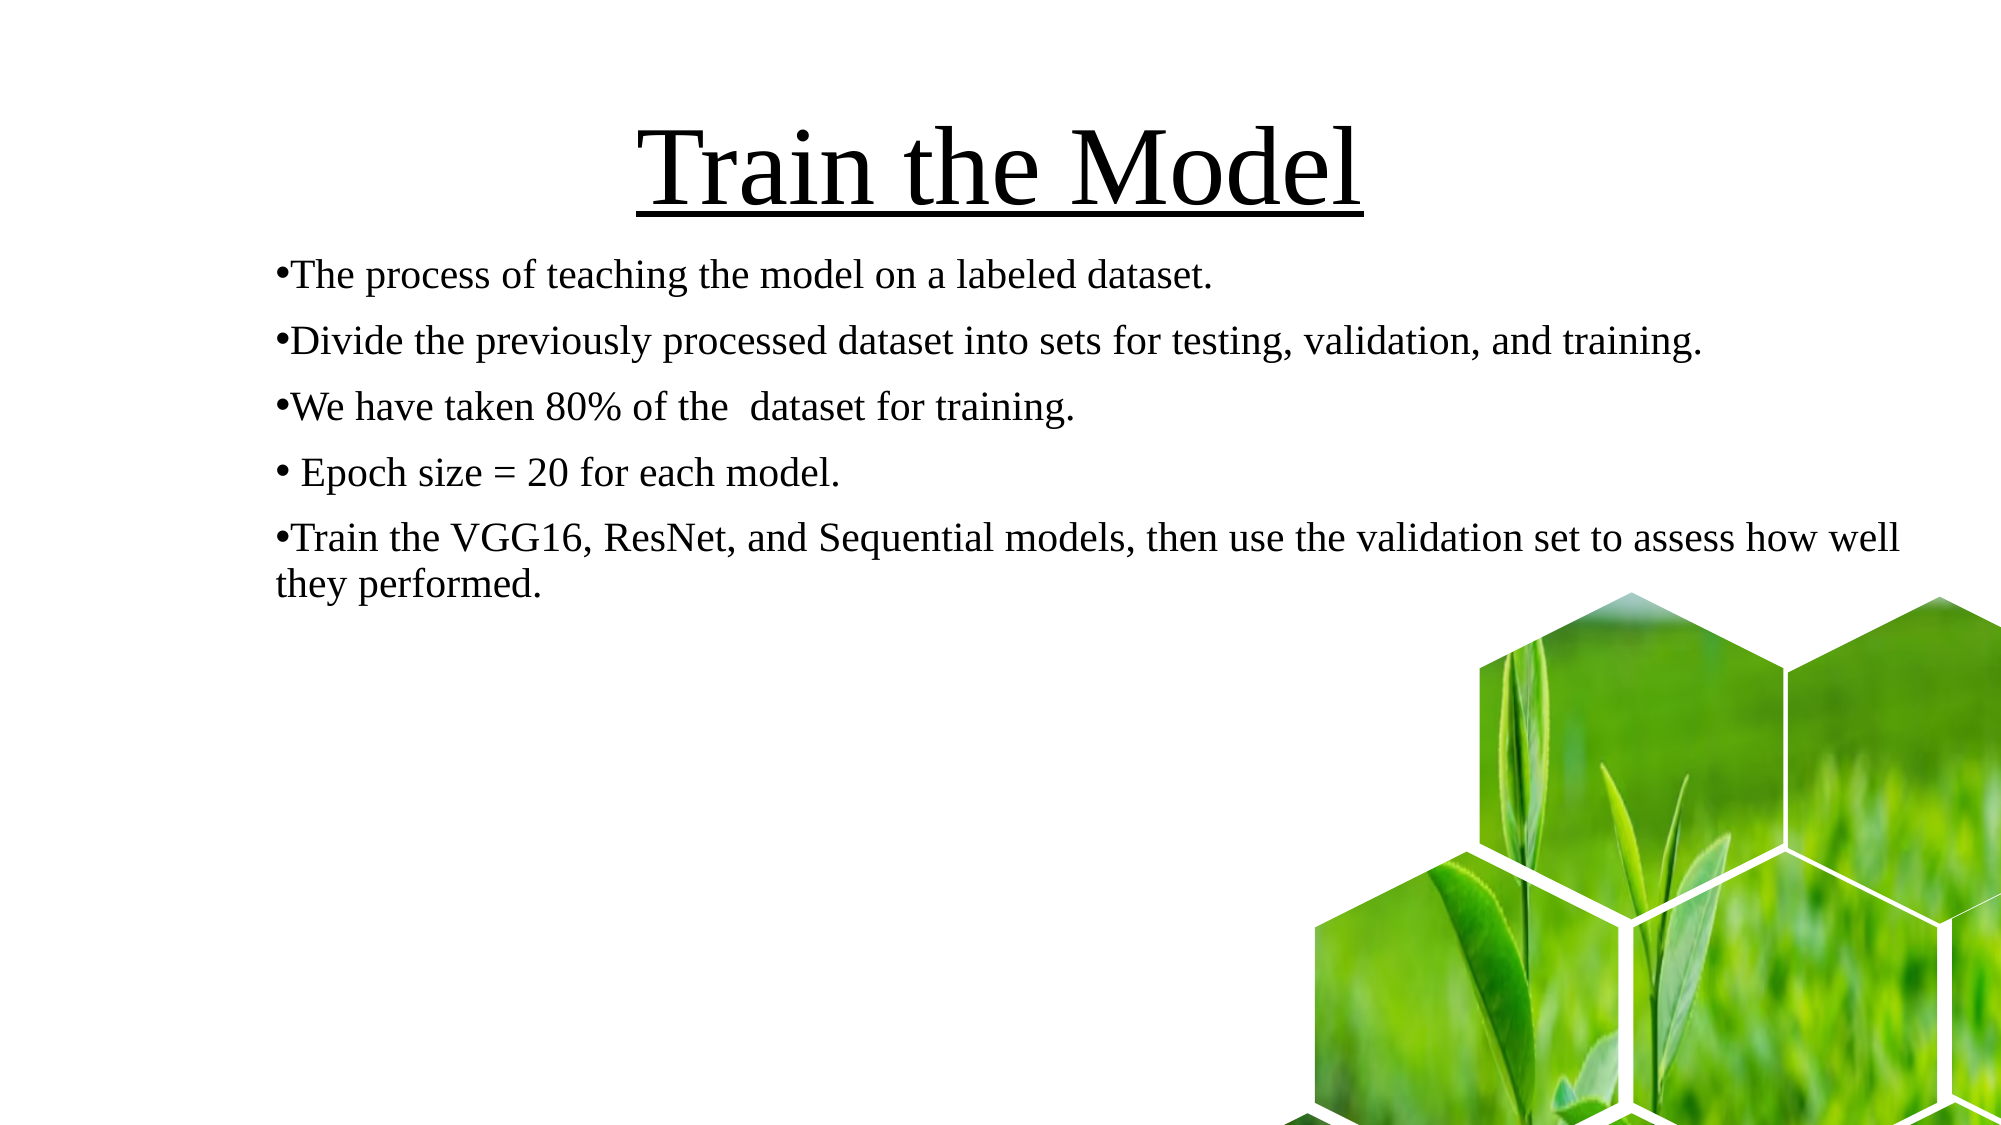

# Train the Model
The process of teaching the model on a labeled dataset.
Divide the previously processed dataset into sets for testing, validation, and training.
We have taken 80% of the  dataset for training.
 Epoch size = 20 for each model.
Train the VGG16, ResNet, and Sequential models, then use the validation set to assess how well they performed.